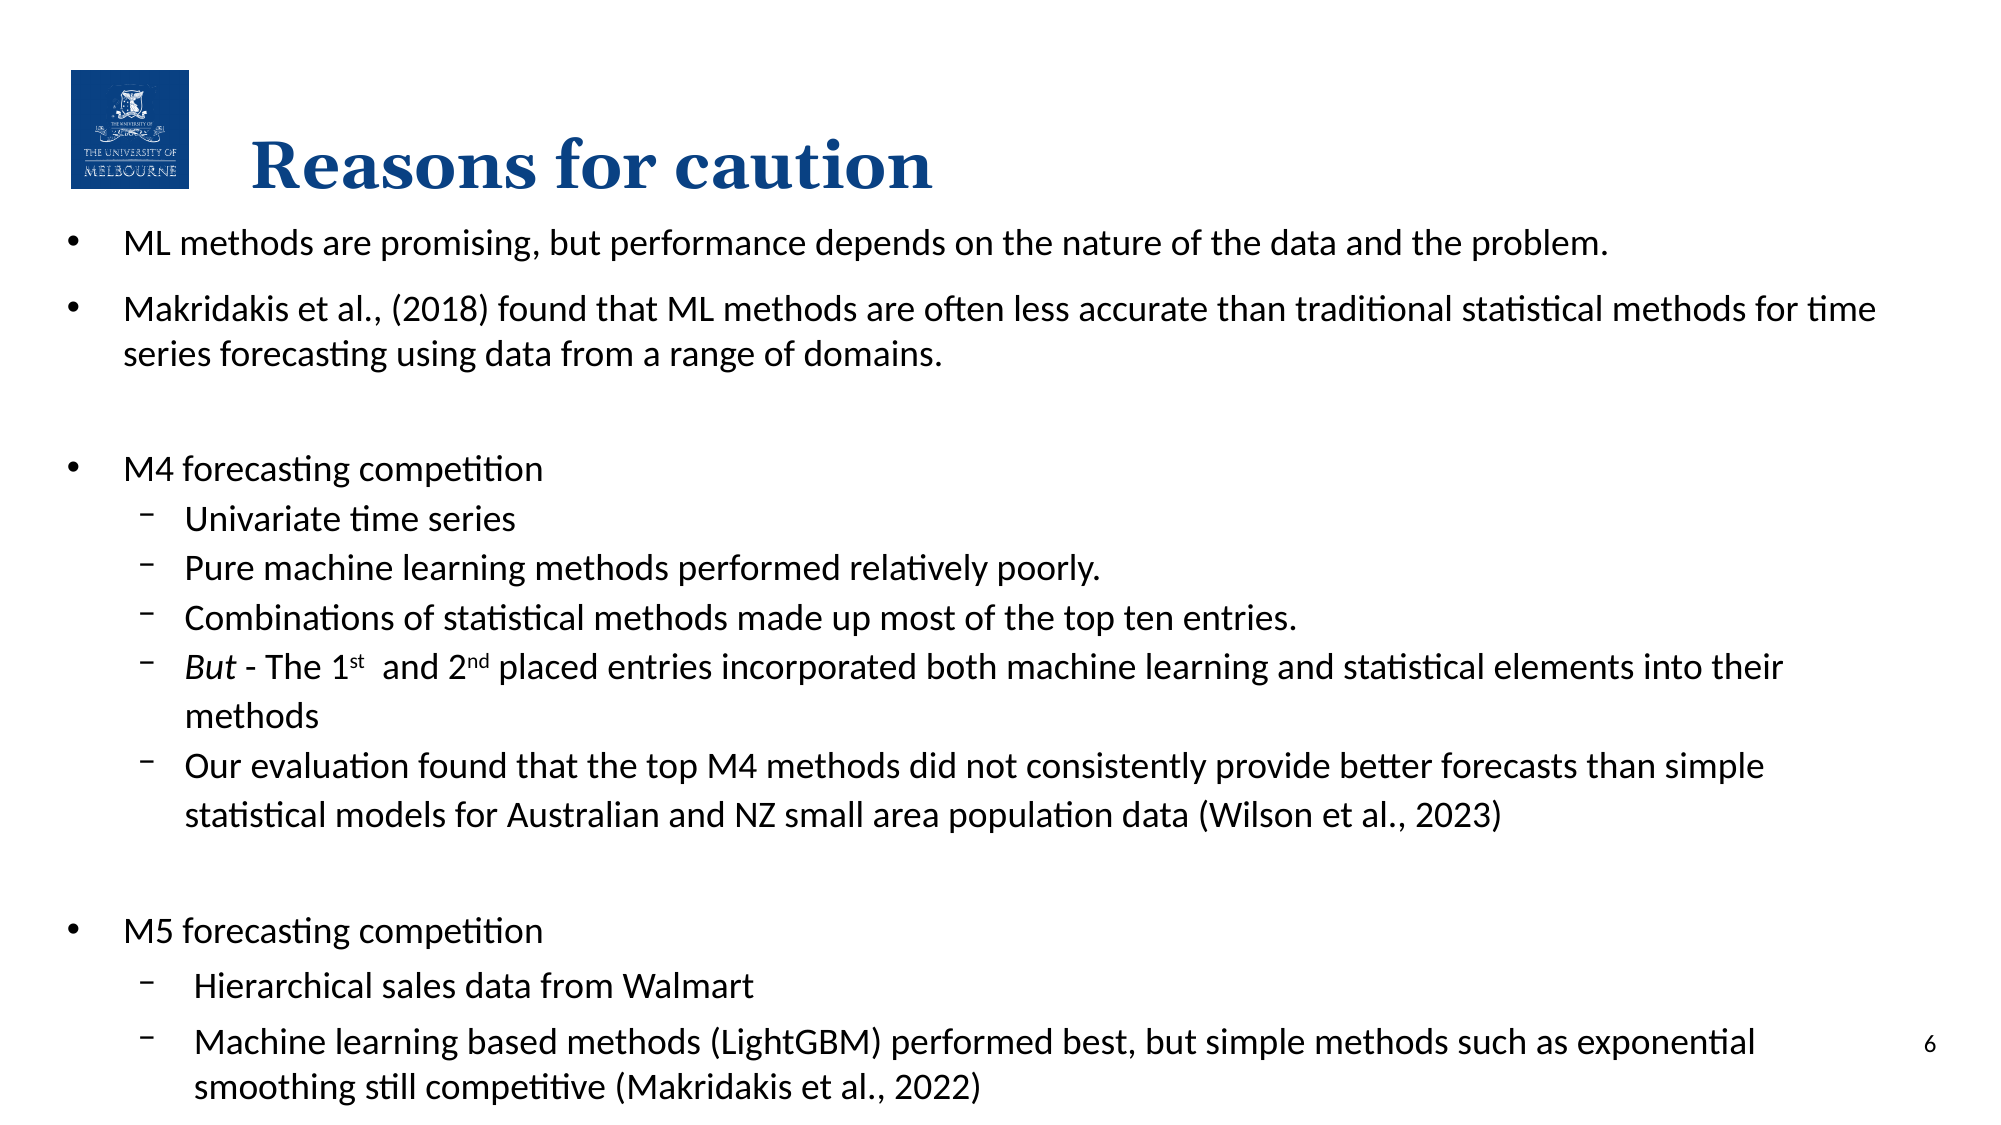

# Reasons for caution
ML methods are promising, but performance depends on the nature of the data and the problem.
Makridakis et al., (2018) found that ML methods are often less accurate than traditional statistical methods for time series forecasting using data from a range of domains.

M4 forecasting competition
Univariate time series
Pure machine learning methods performed relatively poorly.
Combinations of statistical methods made up most of the top ten entries.
But - The 1st  and 2nd placed entries incorporated both machine learning and statistical elements into their methods
Our evaluation found that the top M4 methods did not consistently provide better forecasts than simple statistical models for Australian and NZ small area population data (Wilson et al., 2023)

M5 forecasting competition
Hierarchical sales data from Walmart
Machine learning based methods (LightGBM) performed best, but simple methods such as exponential smoothing still competitive (Makridakis et al., 2022)
6